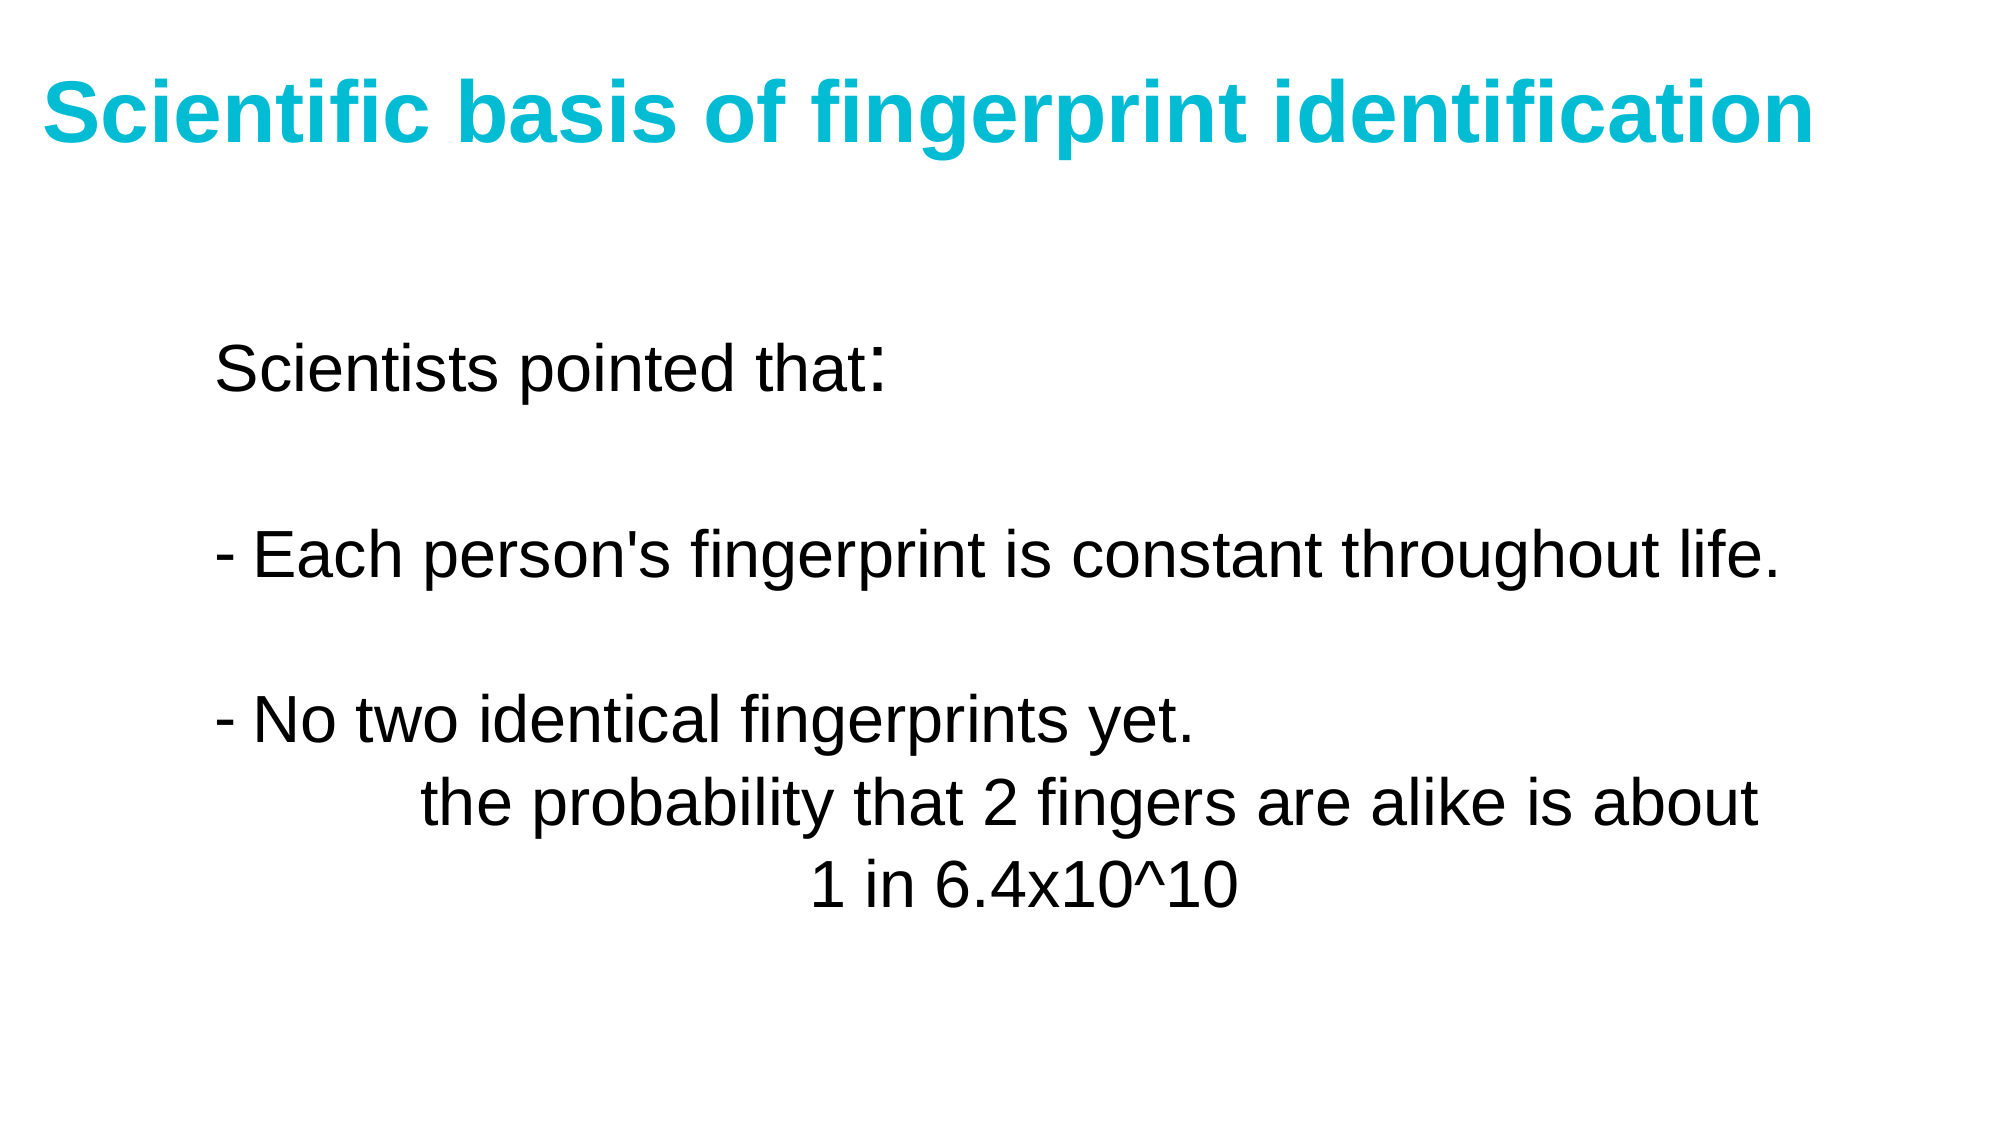

Scientific basis of fingerprint identification
Scientists pointed that:

Each person's fingerprint is constant throughout life.

No two identical fingerprints yet.
	the probability that 2 fingers are alike is about
1 in 6.4x10^10